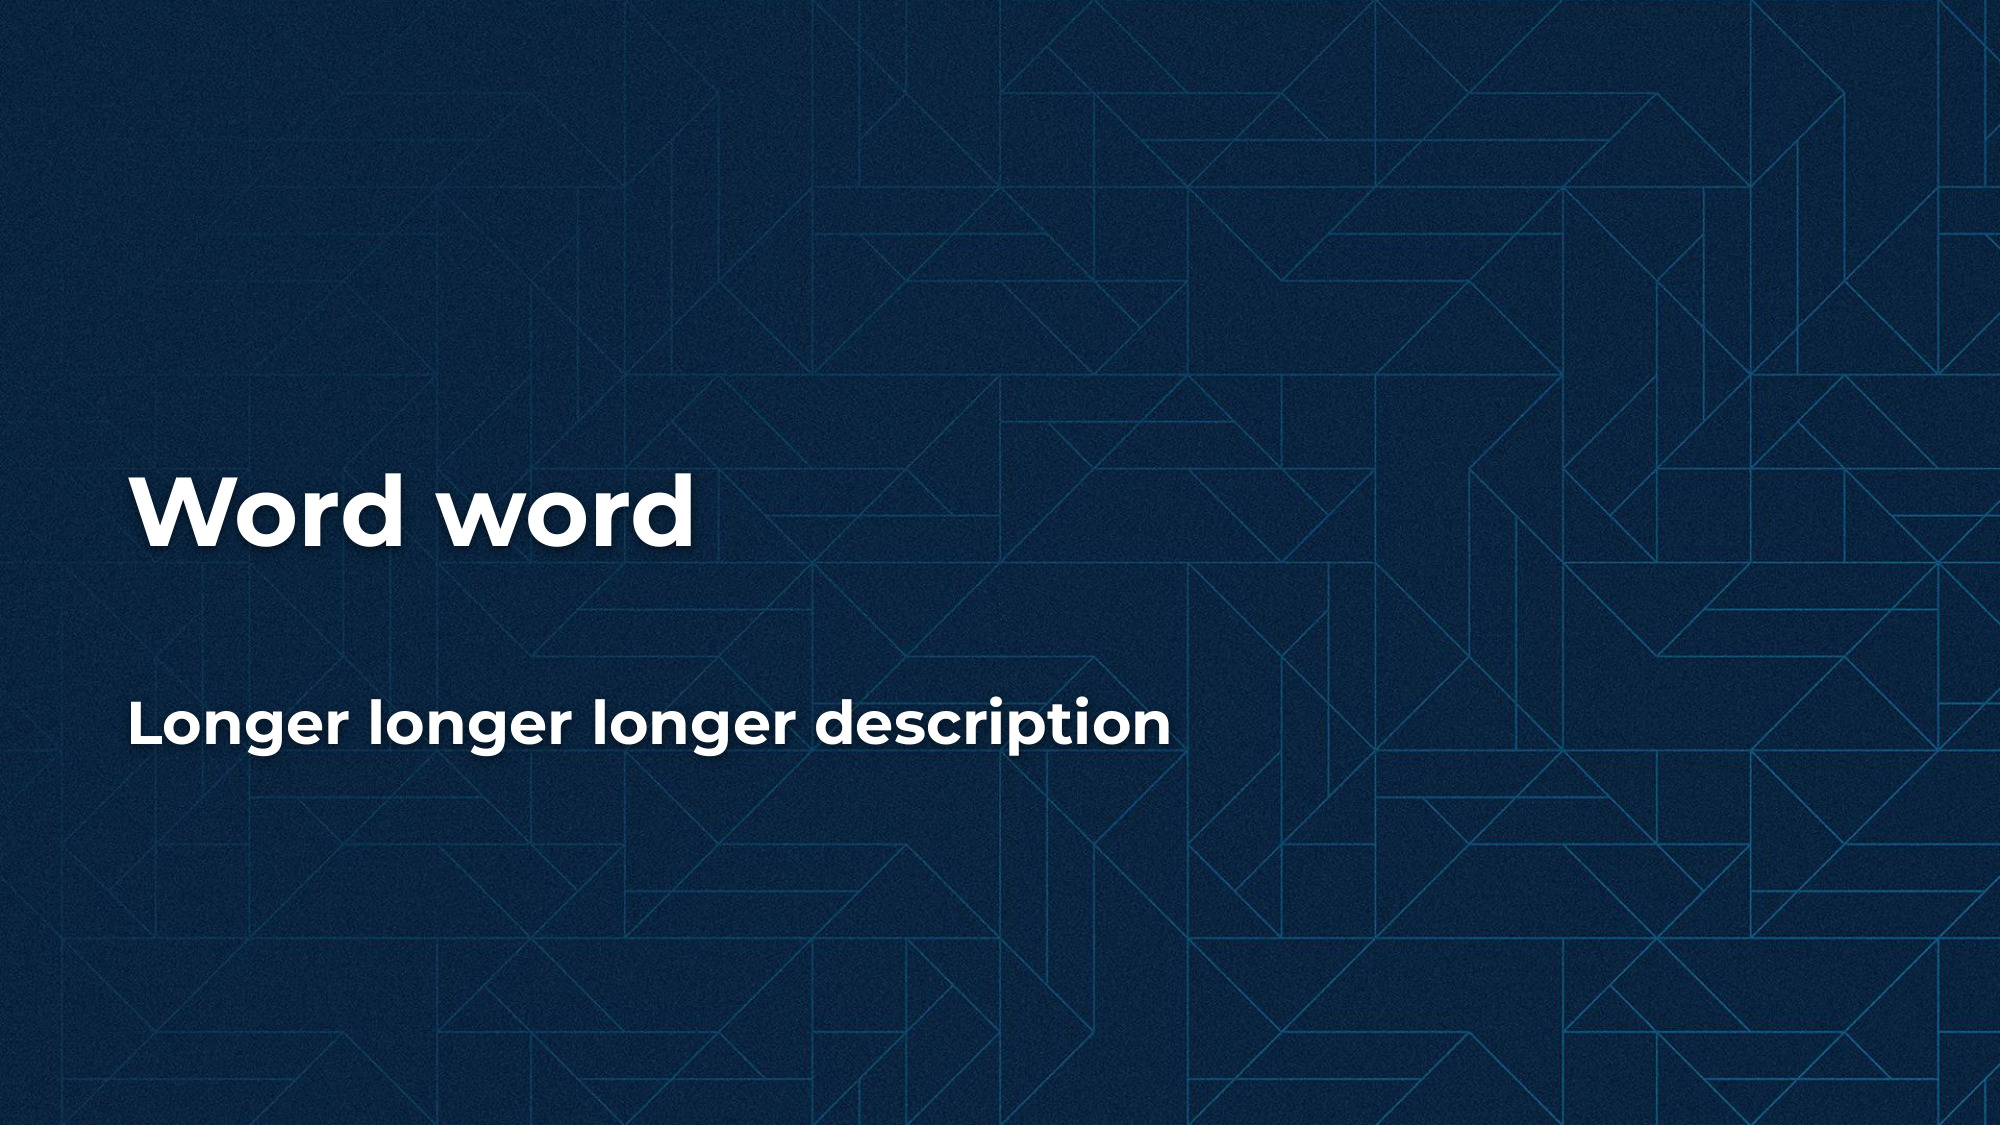

# Word word
Longer longer longer description